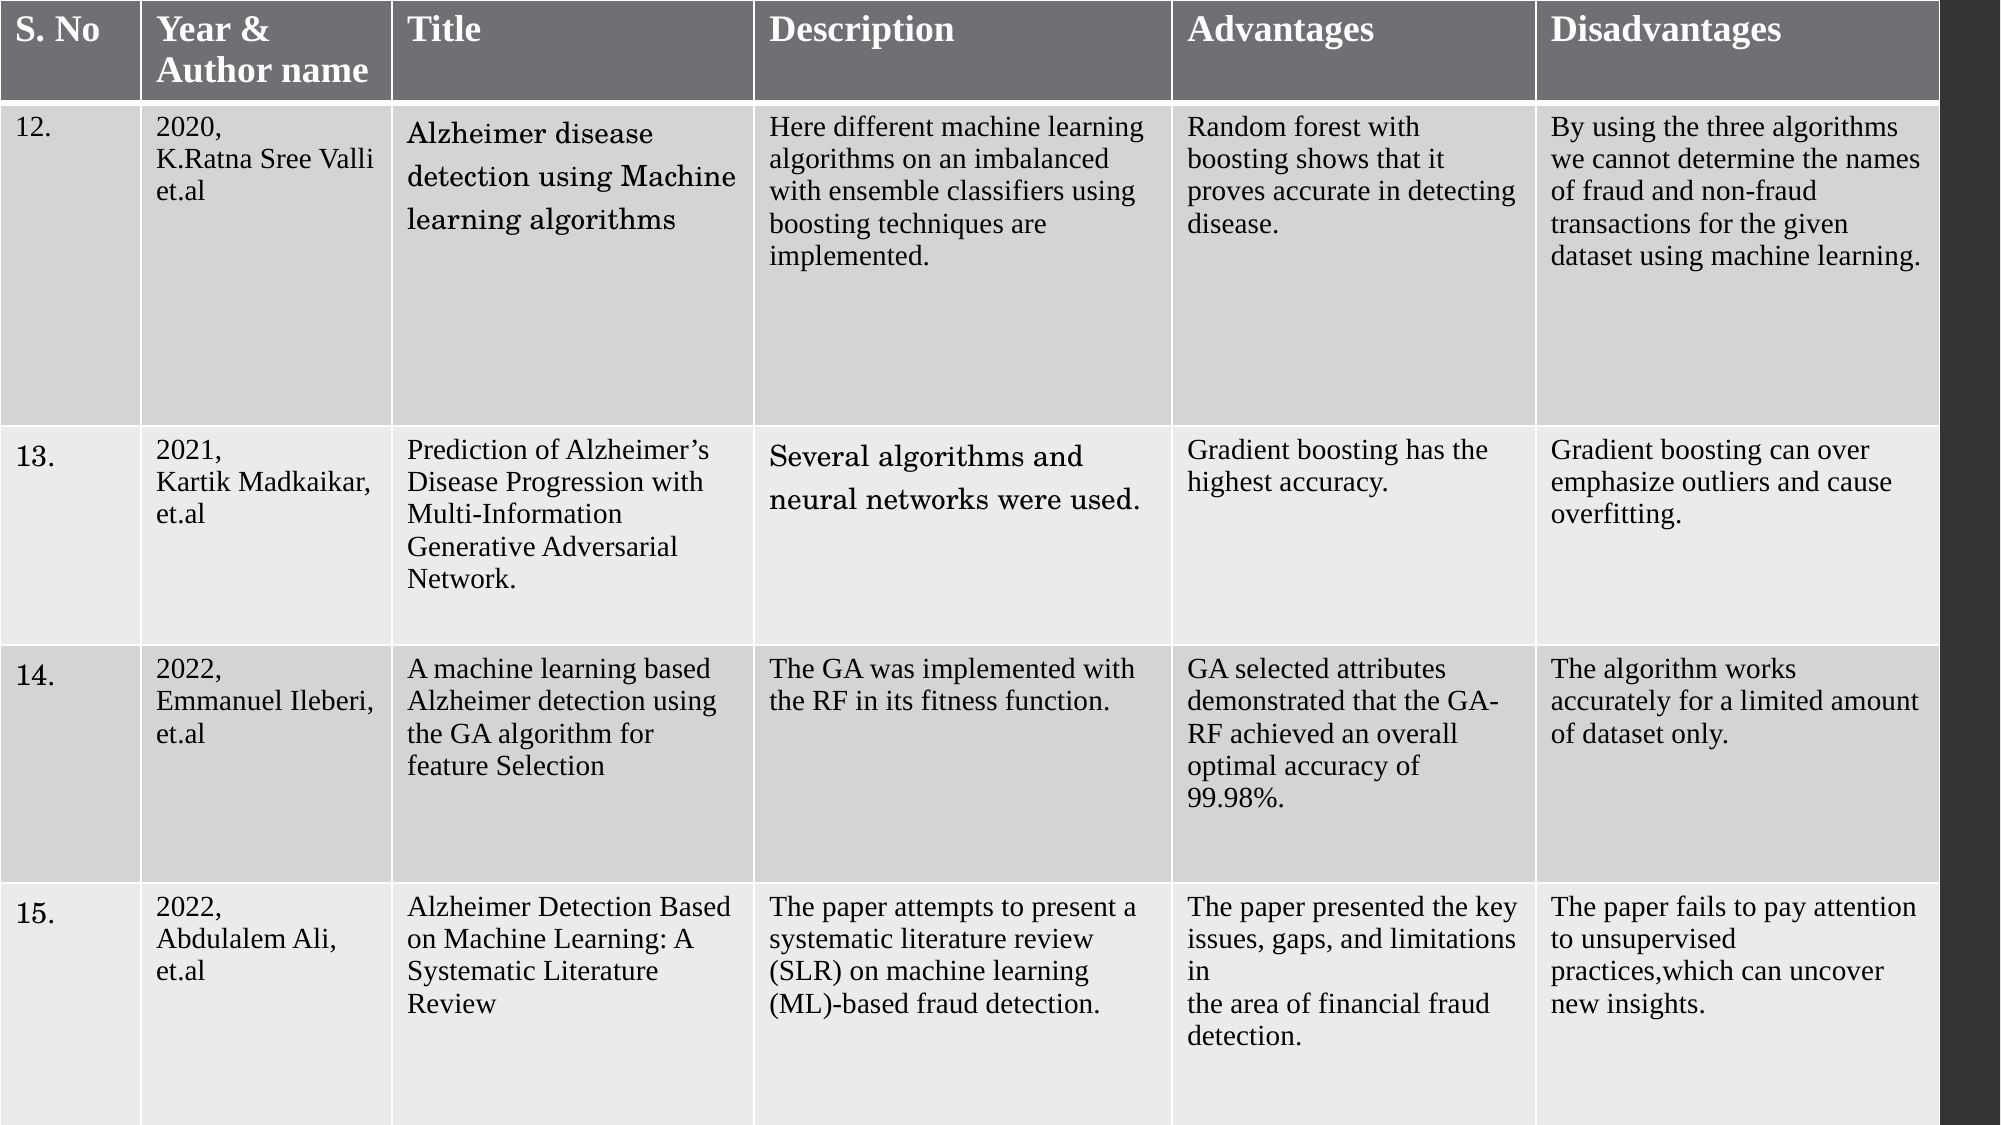

| S. No | Year & Author name | Title | Description | Advantages | Disadvantages |
| --- | --- | --- | --- | --- | --- |
| 12. | 2020, K.Ratna Sree Valli et.al | Alzheimer disease detection using Machine learning algorithms | Here different machine learning algorithms on an imbalanced with ensemble classifiers using boosting techniques are implemented. | Random forest with boosting shows that it proves accurate in detecting disease. | By using the three algorithms we cannot determine the names of fraud and non-fraud transactions for the given dataset using machine learning. |
| 13. | 2021, Kartik Madkaikar, et.al | Prediction of Alzheimer’s Disease Progression with Multi-Information Generative Adversarial Network. | Several algorithms and neural networks were used. | Gradient boosting has the highest accuracy. | Gradient boosting can over emphasize outliers and cause overfitting. |
| 14. | 2022, Emmanuel Ileberi, et.al | A machine learning based Alzheimer detection using the GA algorithm for feature Selection | The GA was implemented with the RF in its fitness function. | GA selected attributes demonstrated that the GA-RF achieved an overall optimal accuracy of 99.98%. | The algorithm works accurately for a limited amount of dataset only. |
| 15. | 2022, Abdulalem Ali, et.al | Alzheimer Detection Based on Machine Learning: A Systematic Literature Review | The paper attempts to present a systematic literature review (SLR) on machine learning (ML)-based fraud detection. | The paper presented the key issues, gaps, and limitations in the area of financial fraud detection. | The paper fails to pay attention to unsupervised practices,which can uncover new insights. |